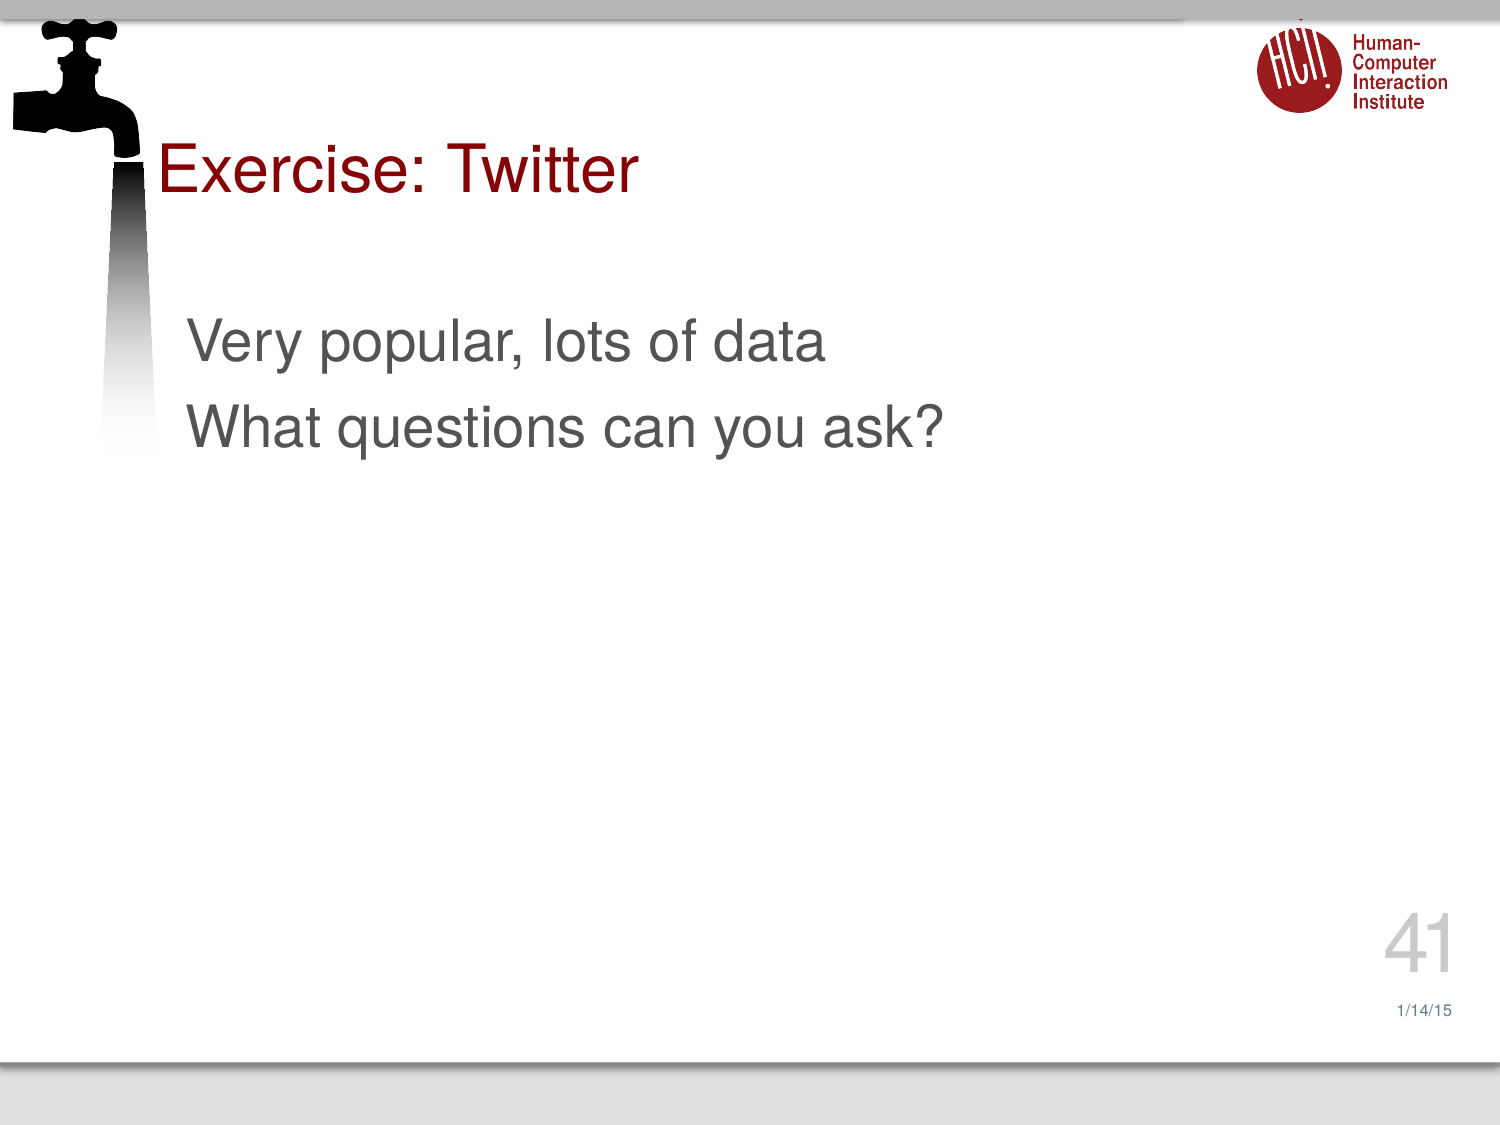

# Exercise: Twitter
Very popular, lots of data
What questions can you ask?
41
1/14/15